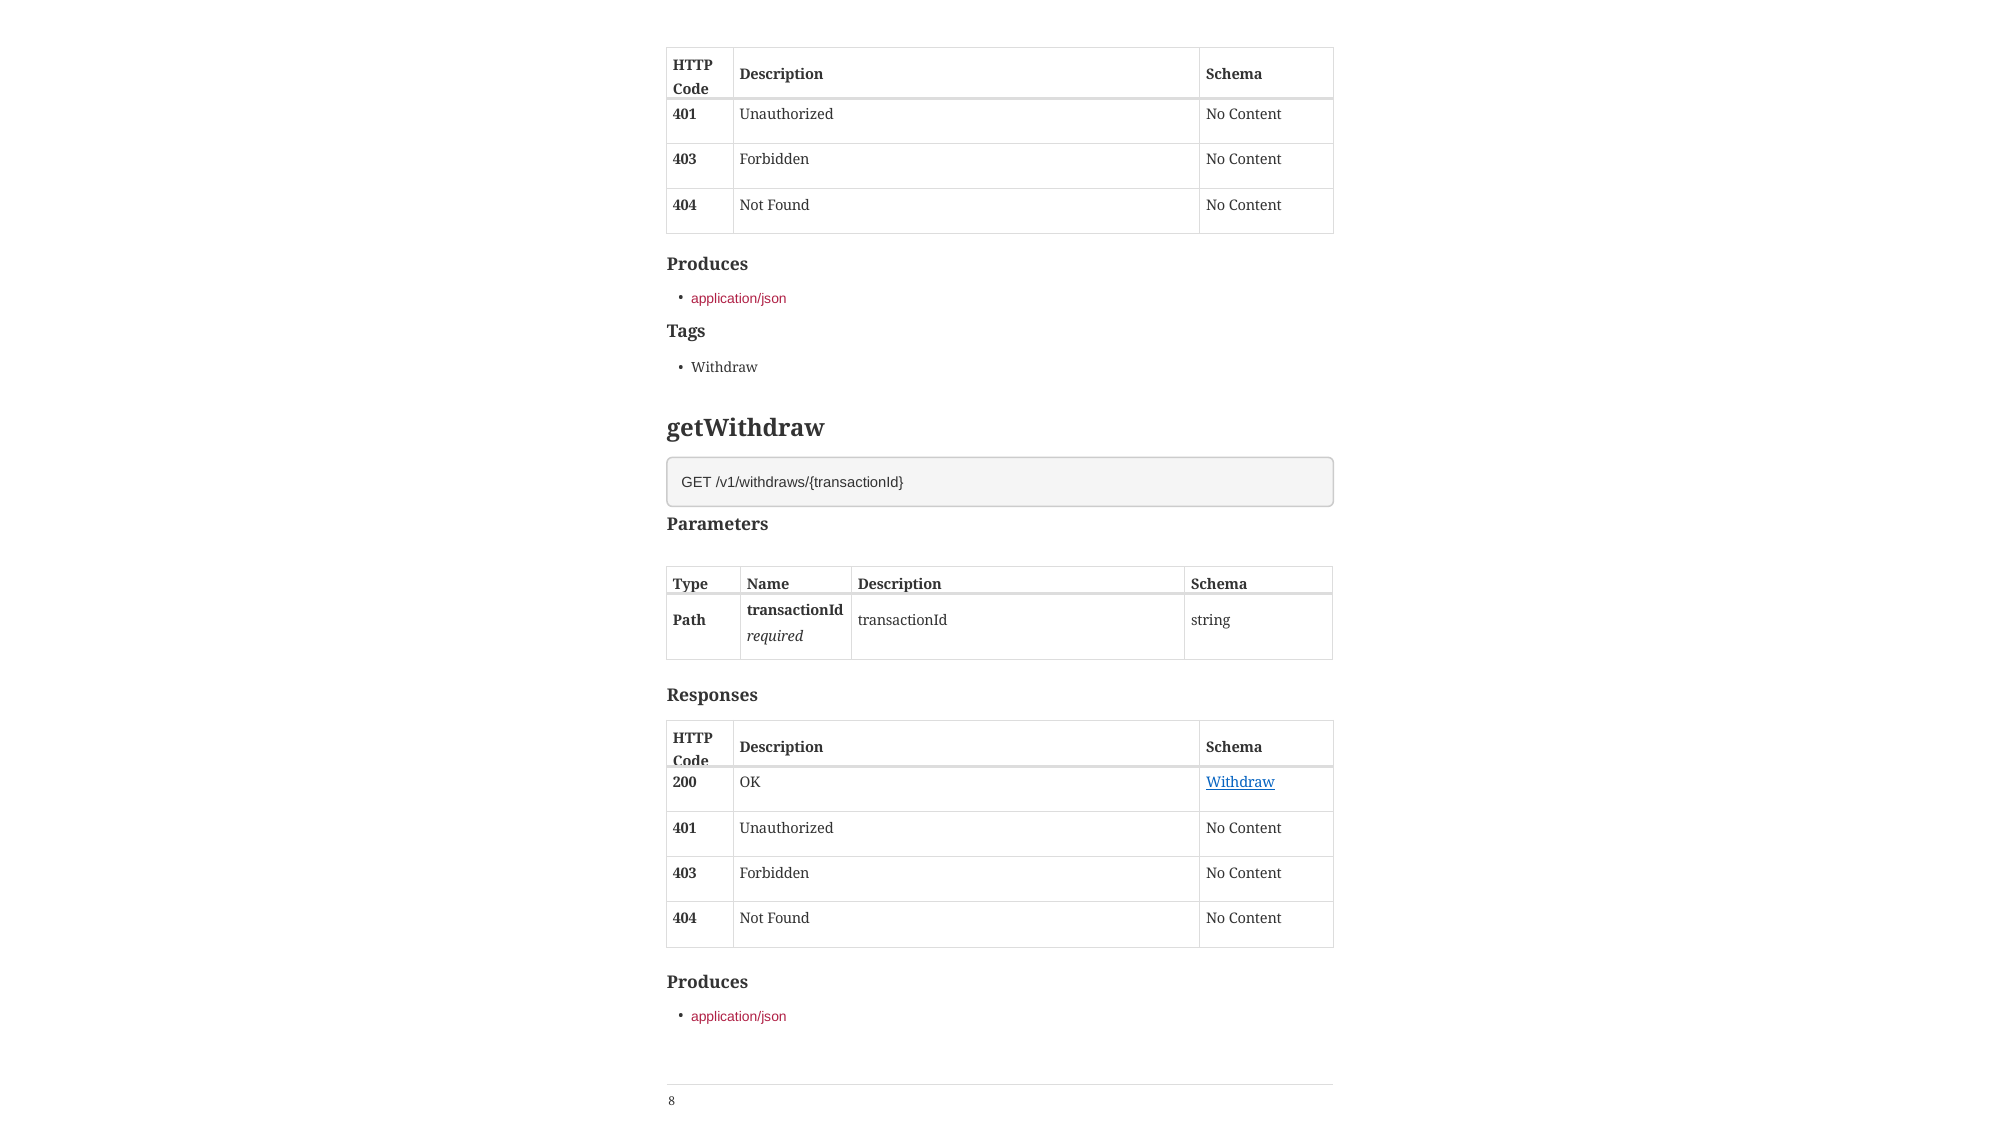

| HTTP Code | Description | Schema |
| --- | --- | --- |
| 401 | Unauthorized | No Content |
| 403 | Forbidden | No Content |
| 404 | Not Found | No Content |
Produces
application/json

Tags
Withdraw
getWithdraw

GET /v1/withdraws/{transactionId}

Parameters
| Type | Name | Description | Schema |
| --- | --- | --- | --- |
| Path | transactionId required | transactionId | string |
Responses
| HTTP Code | Description | Schema |
| --- | --- | --- |
| 200 | OK | Withdraw |
| 401 | Unauthorized | No Content |
| 403 | Forbidden | No Content |
| 404 | Not Found | No Content |
Produces
application/json

8